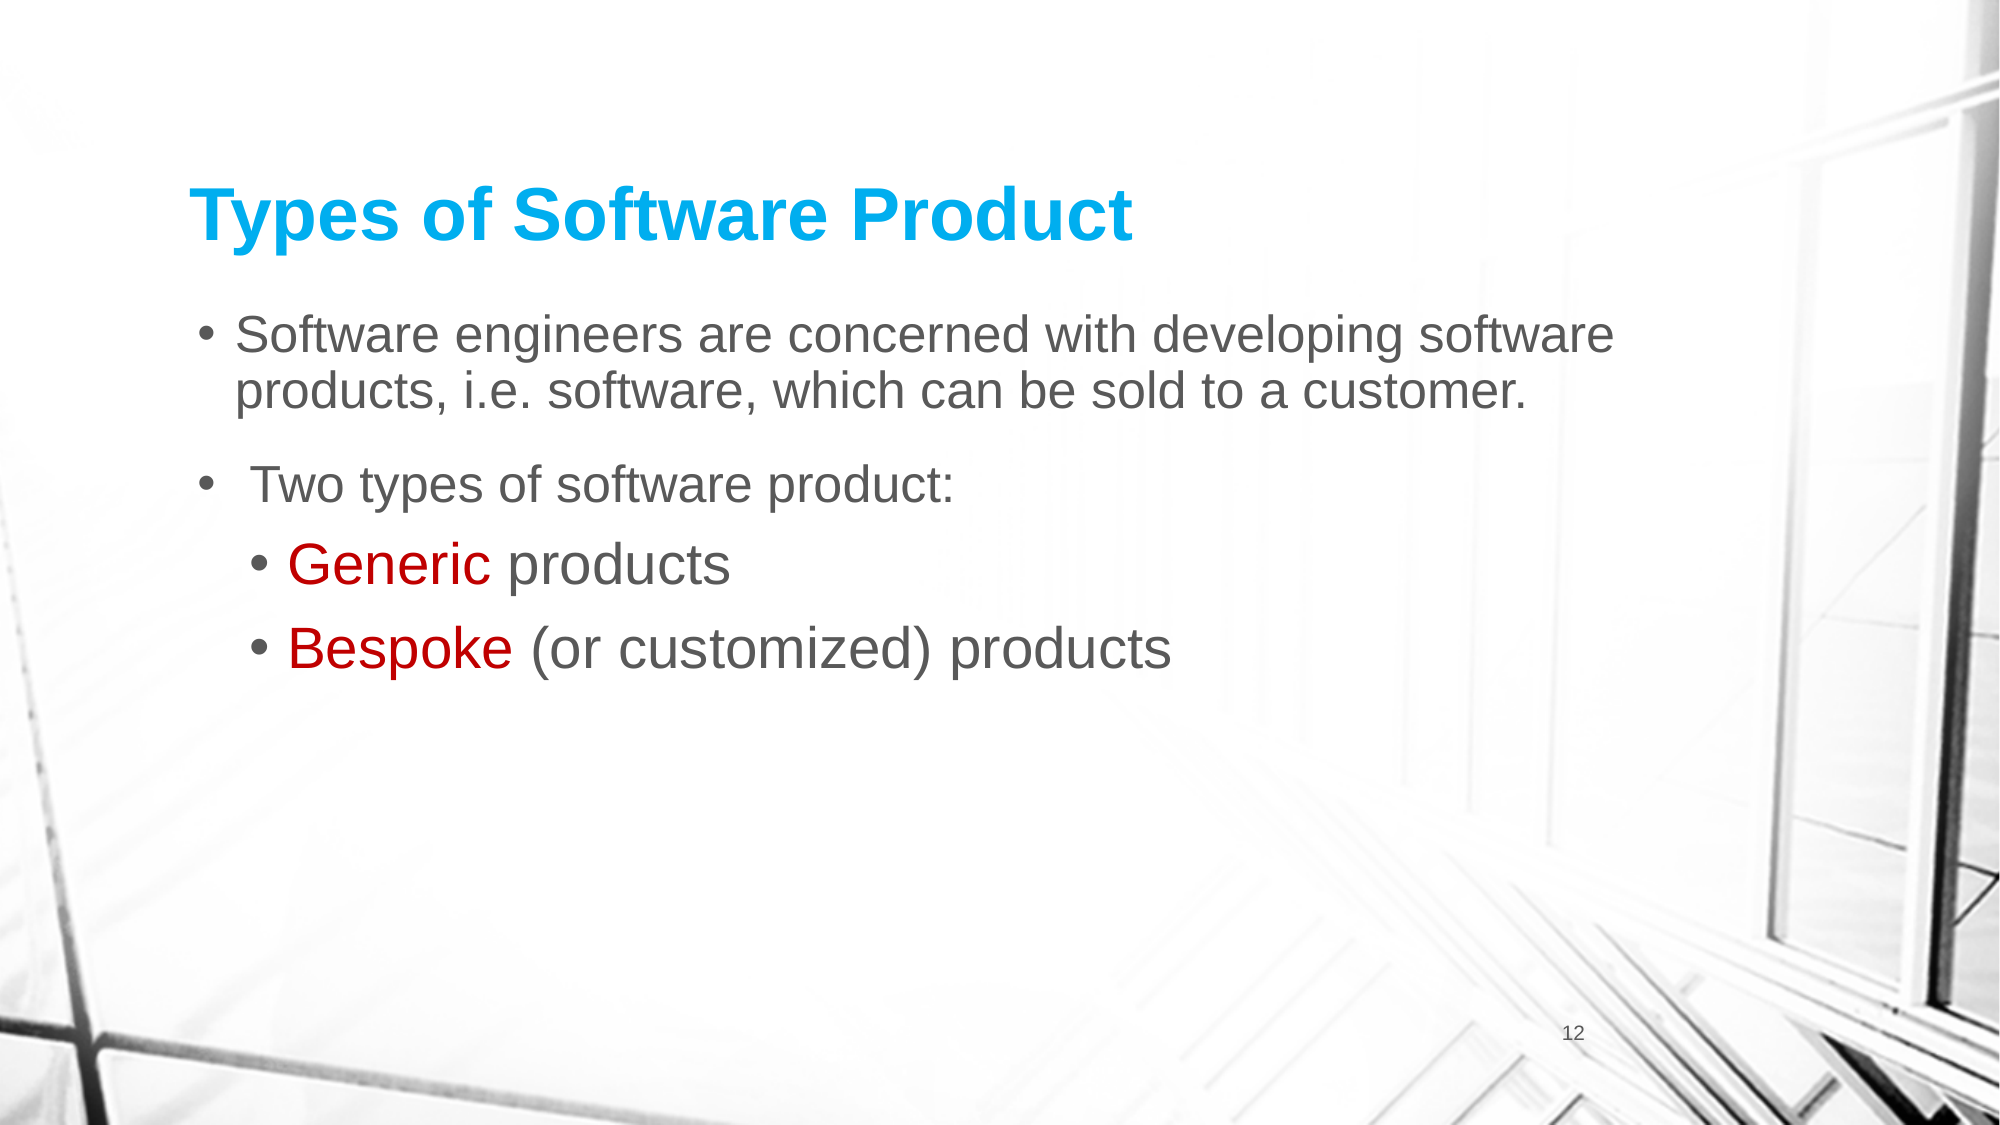

# Types of Software Product
Software engineers are concerned with developing software products, i.e. software, which can be sold to a customer.
 Two types of software product:
Generic products
Bespoke (or customized) products
12